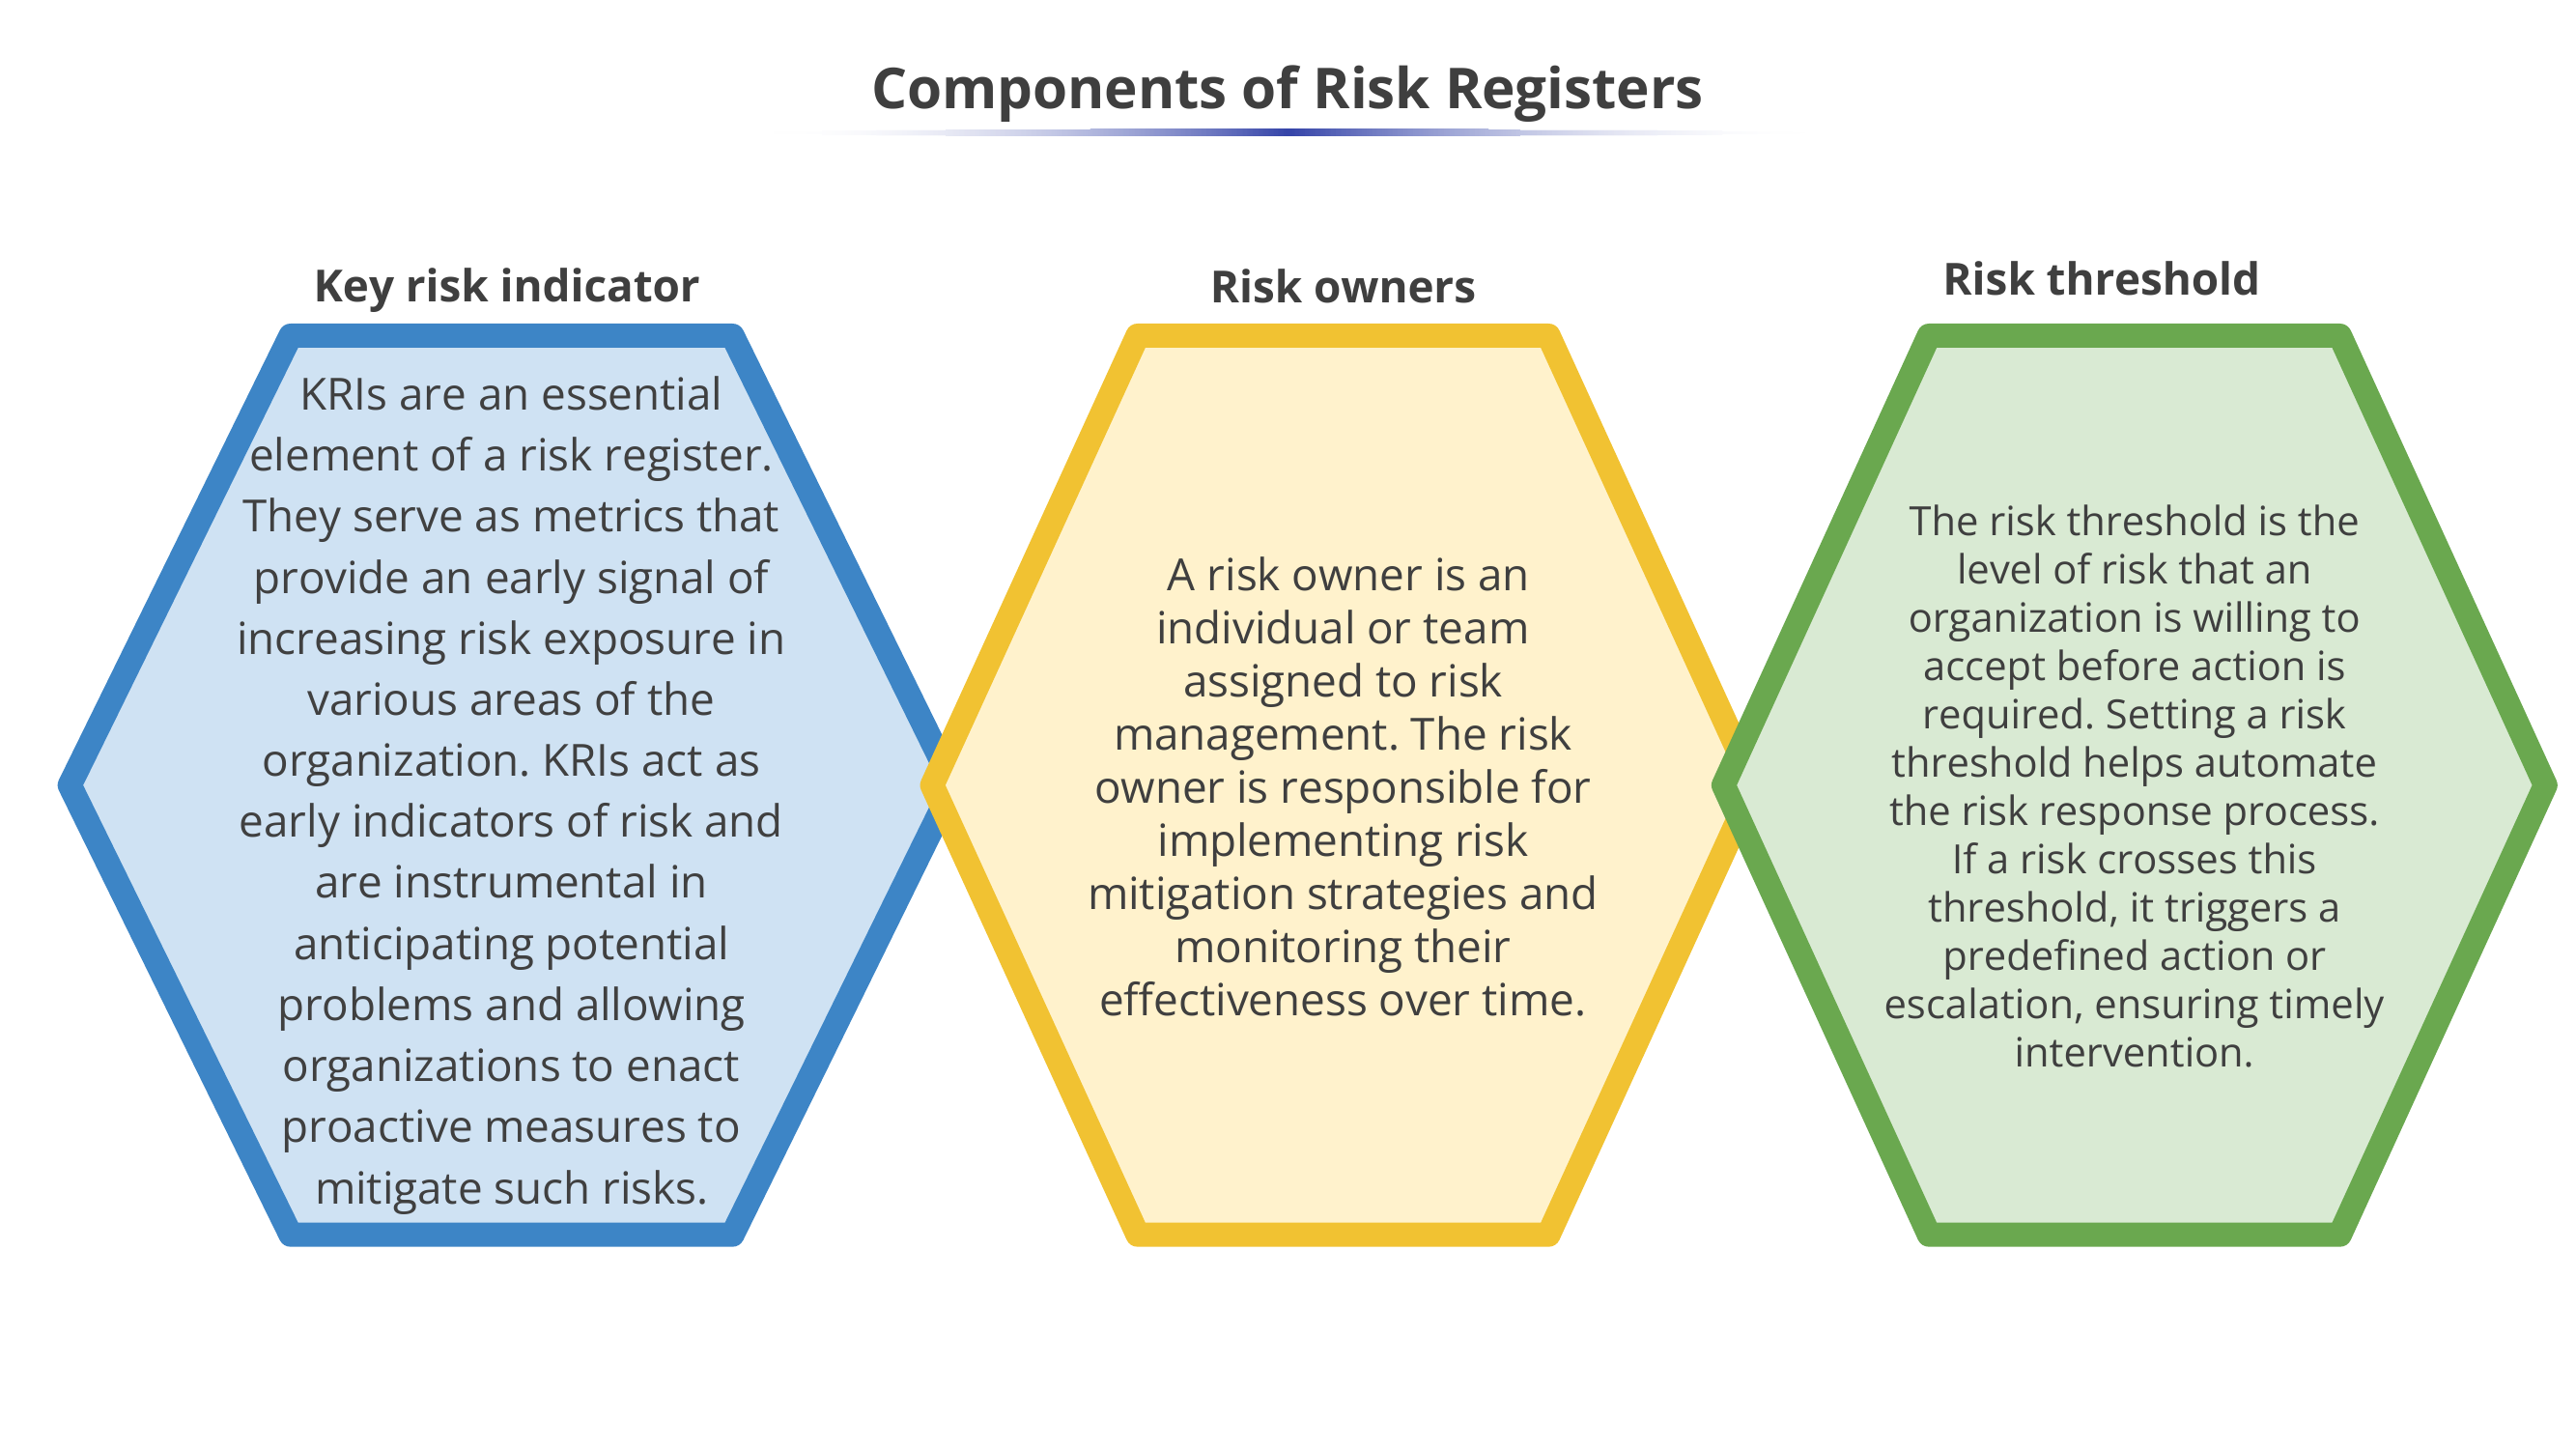

# Components of Risk Registers

Risk threshold
Risk owners
Key risk indicator
KRIs are an essential element of a risk register. They serve as metrics that provide an early signal of increasing risk exposure in various areas of the organization. KRIs act as early indicators of risk and are instrumental in anticipating potential problems and allowing organizations to enact proactive measures to mitigate such risks.
 A risk owner is an individual or team assigned to risk management. The risk owner is responsible for implementing risk mitigation strategies and monitoring their effectiveness over time.
The risk threshold is the level of risk that an organization is willing to accept before action is required. Setting a risk threshold helps automate the risk response process. If a risk crosses this threshold, it triggers a predefined action or escalation, ensuring timely intervention.